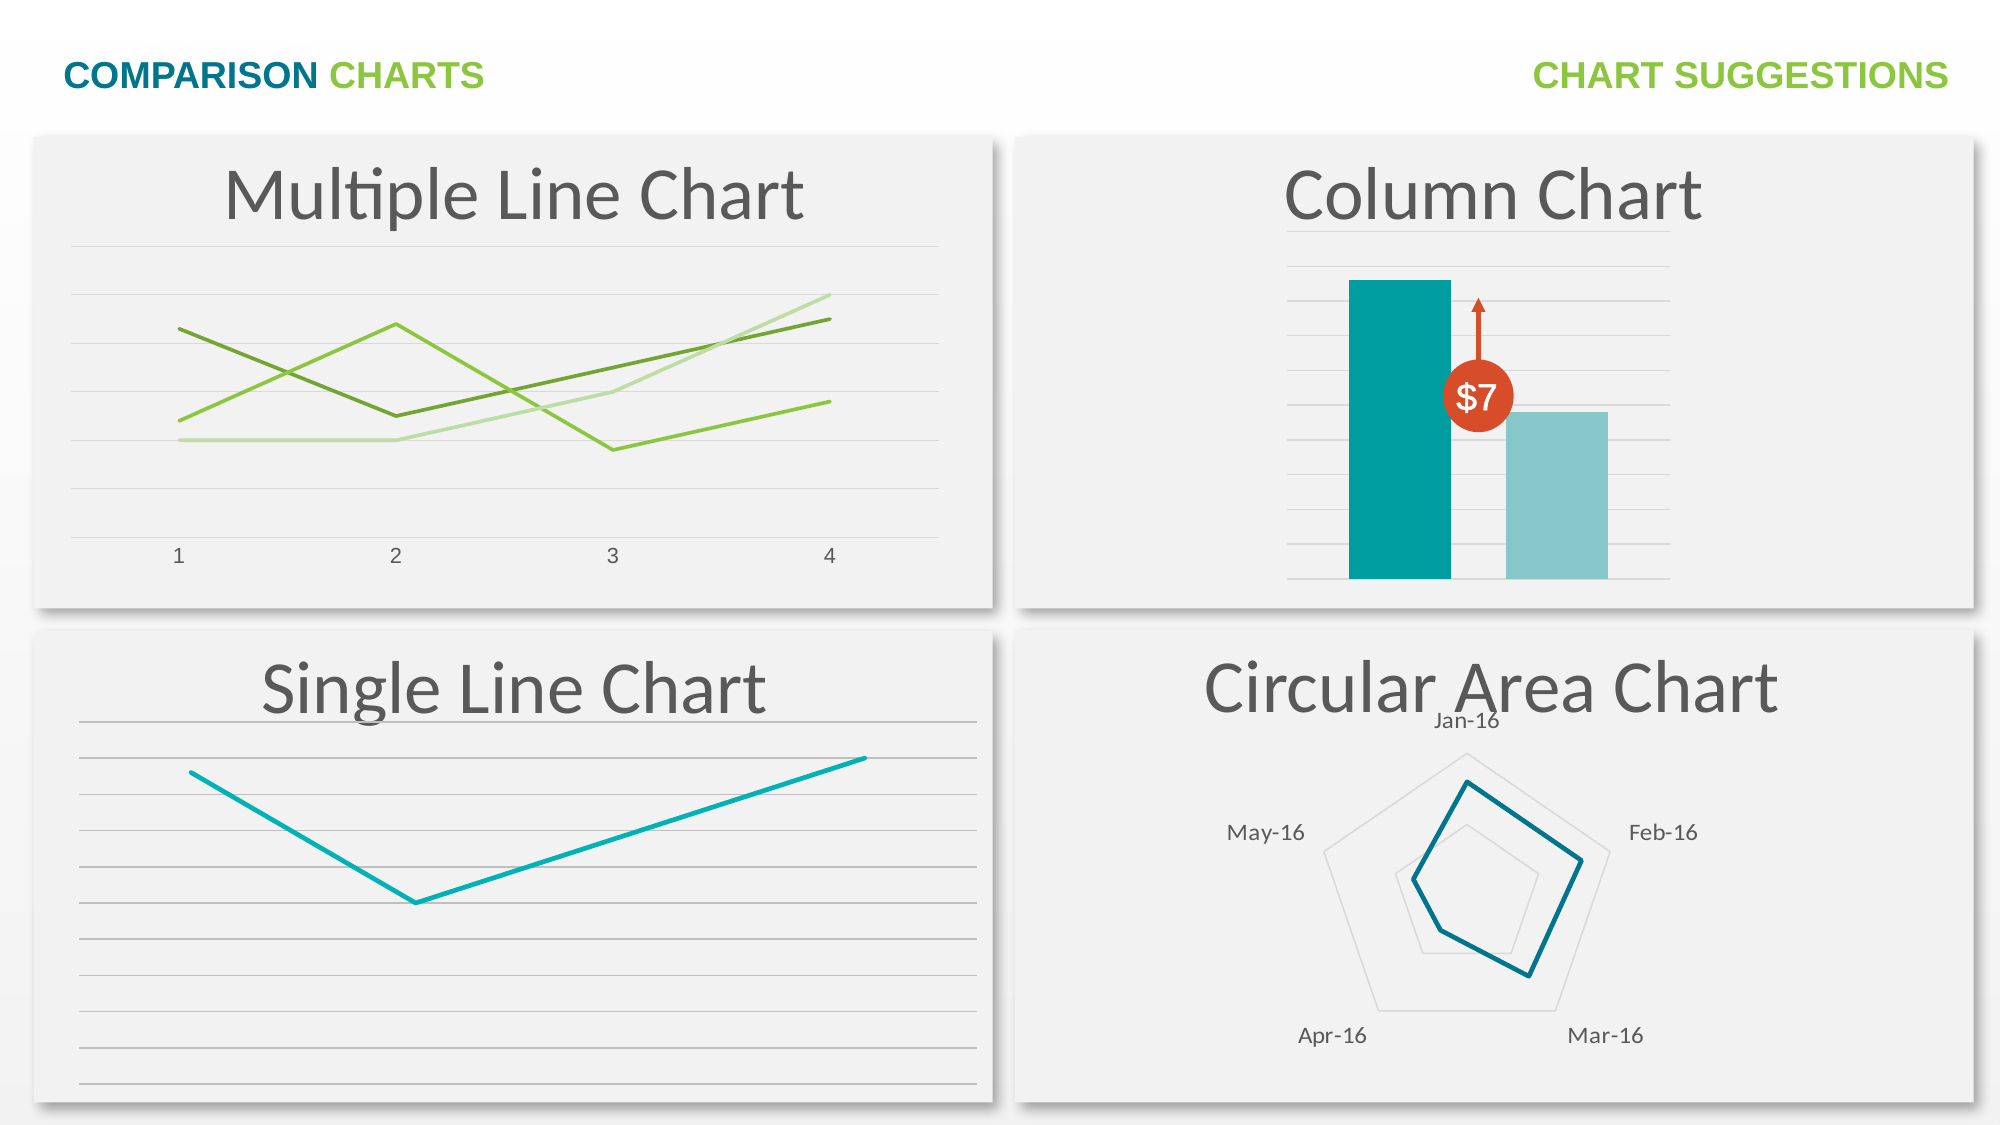

COMPARISON CHARTS
CHART SUGGESTIONS
Multiple Line Chart
Column Chart

### Chart

| Category |  |  |
|---|---|---|

### Chart

| Category |  |  |  |
|---|---|---|---|
$7
Circular Area Chart

Single Line Chart

### Chart

| Category | Series 1 |
|---|---|
| 42370 | 32.0 |
| 42401 | 32.0 |
| 42432 | 28.0 |
| 42463 | 12.0 |
| 42494 | 15.0 |

### Chart

| Category | Series 1 |
|---|---|
| Category 1 | 4.3 |
| Category 2 | 2.5 |
| Category 3 | 3.5 |
| Category 4 | 4.5 |